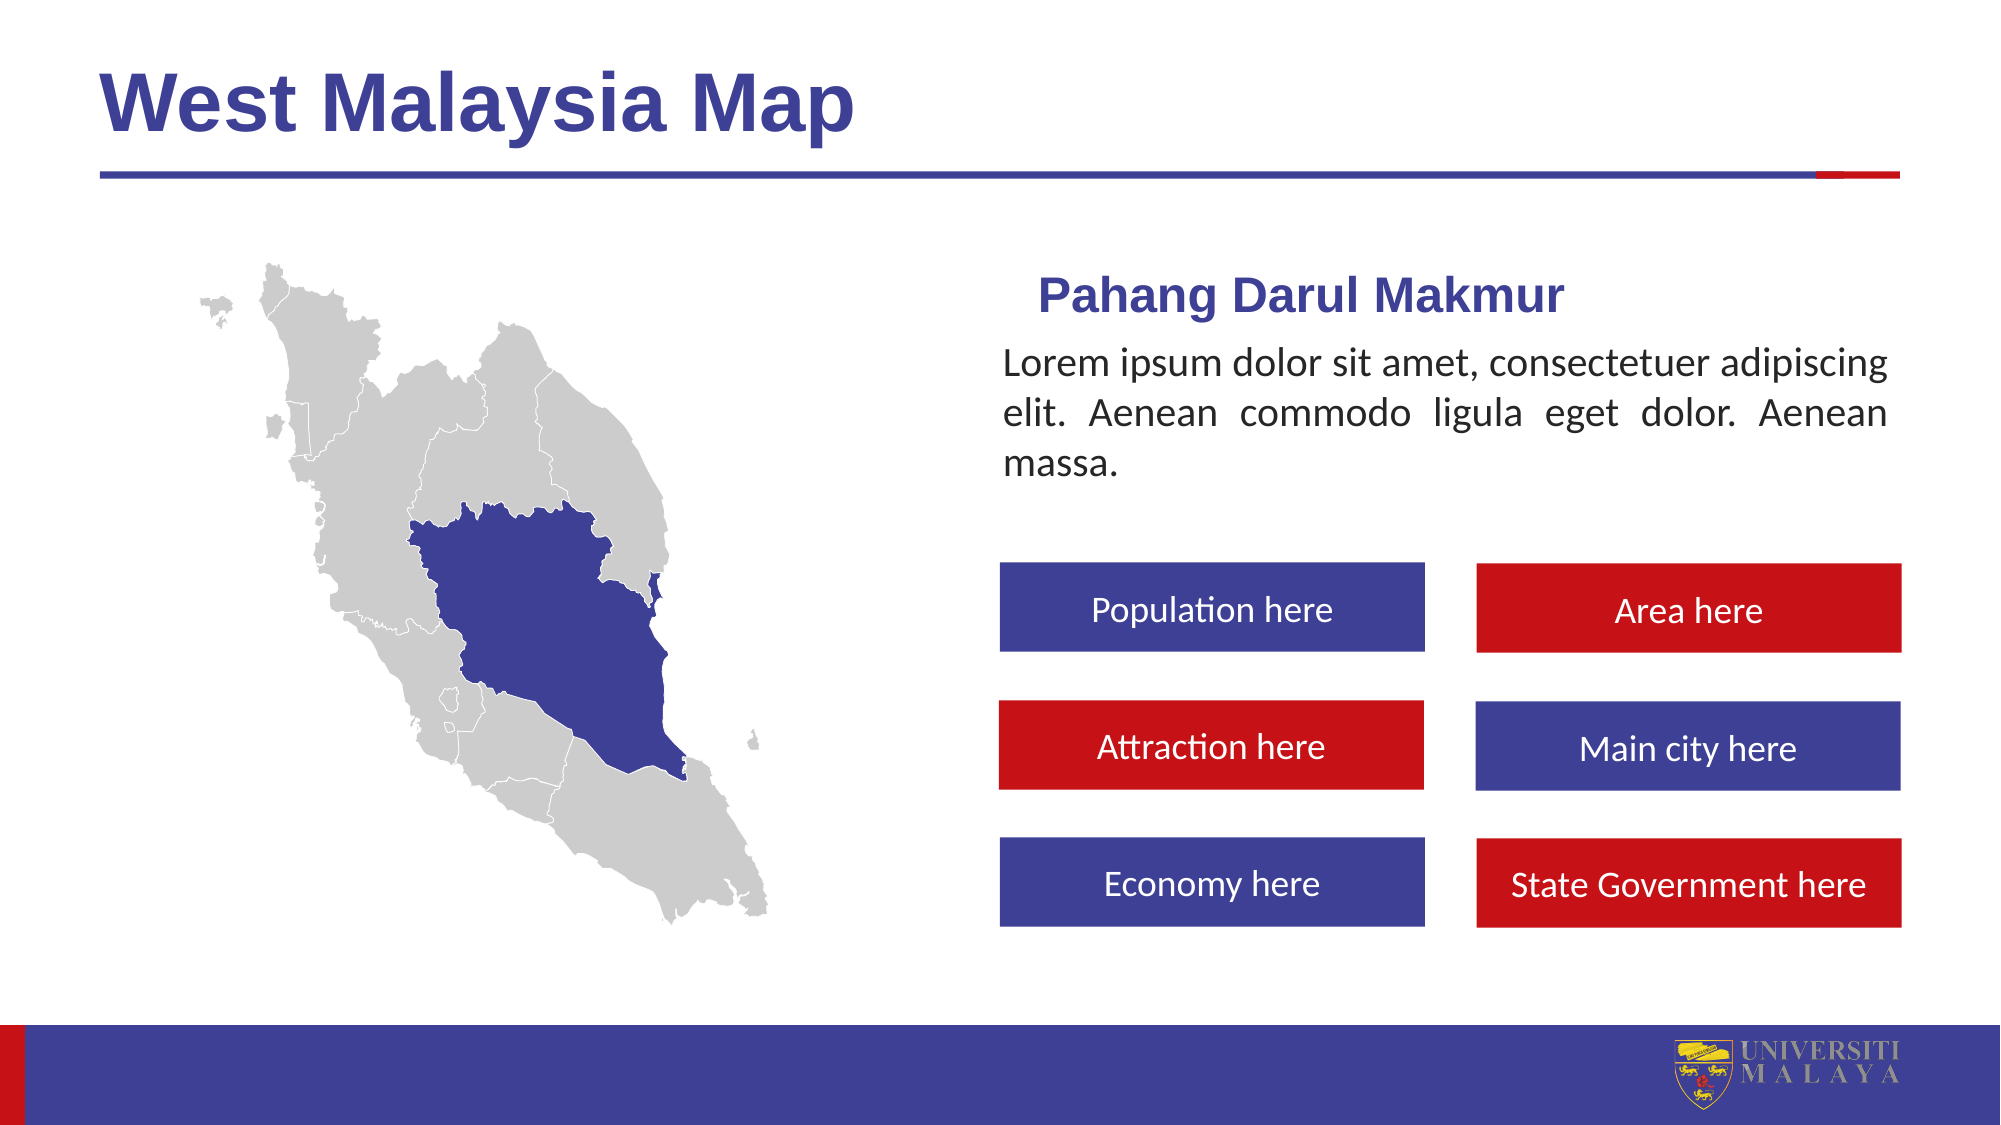

# West Malaysia Map

Pahang Darul Makmur
Lorem ipsum dolor sit amet, consectetuer adipiscing elit. Aenean commodo ligula eget dolor. Aenean massa.
Population here
Area here
Attraction here
Main city here
Economy here
State Government here